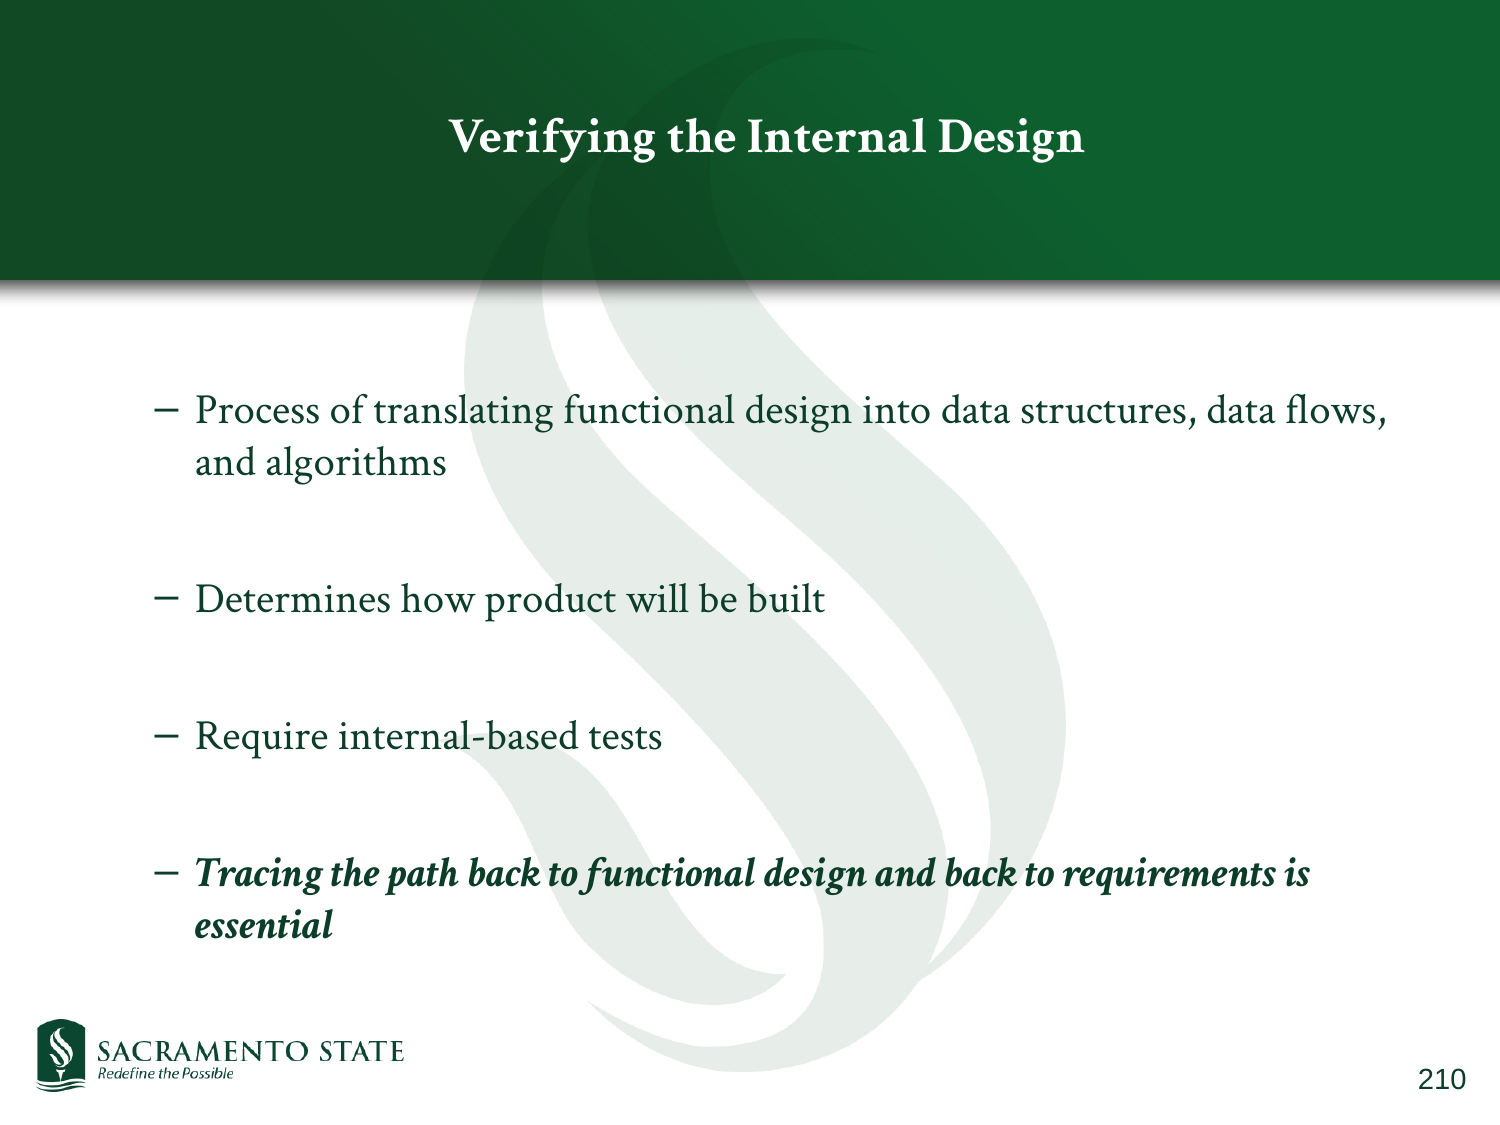

# Verifying the Internal Design

Process of translating functional design into data structures, data flows, and algorithms

Determines how product will be built

Require internal-based tests

Tracing the path back to functional design and back to requirements is essential

210